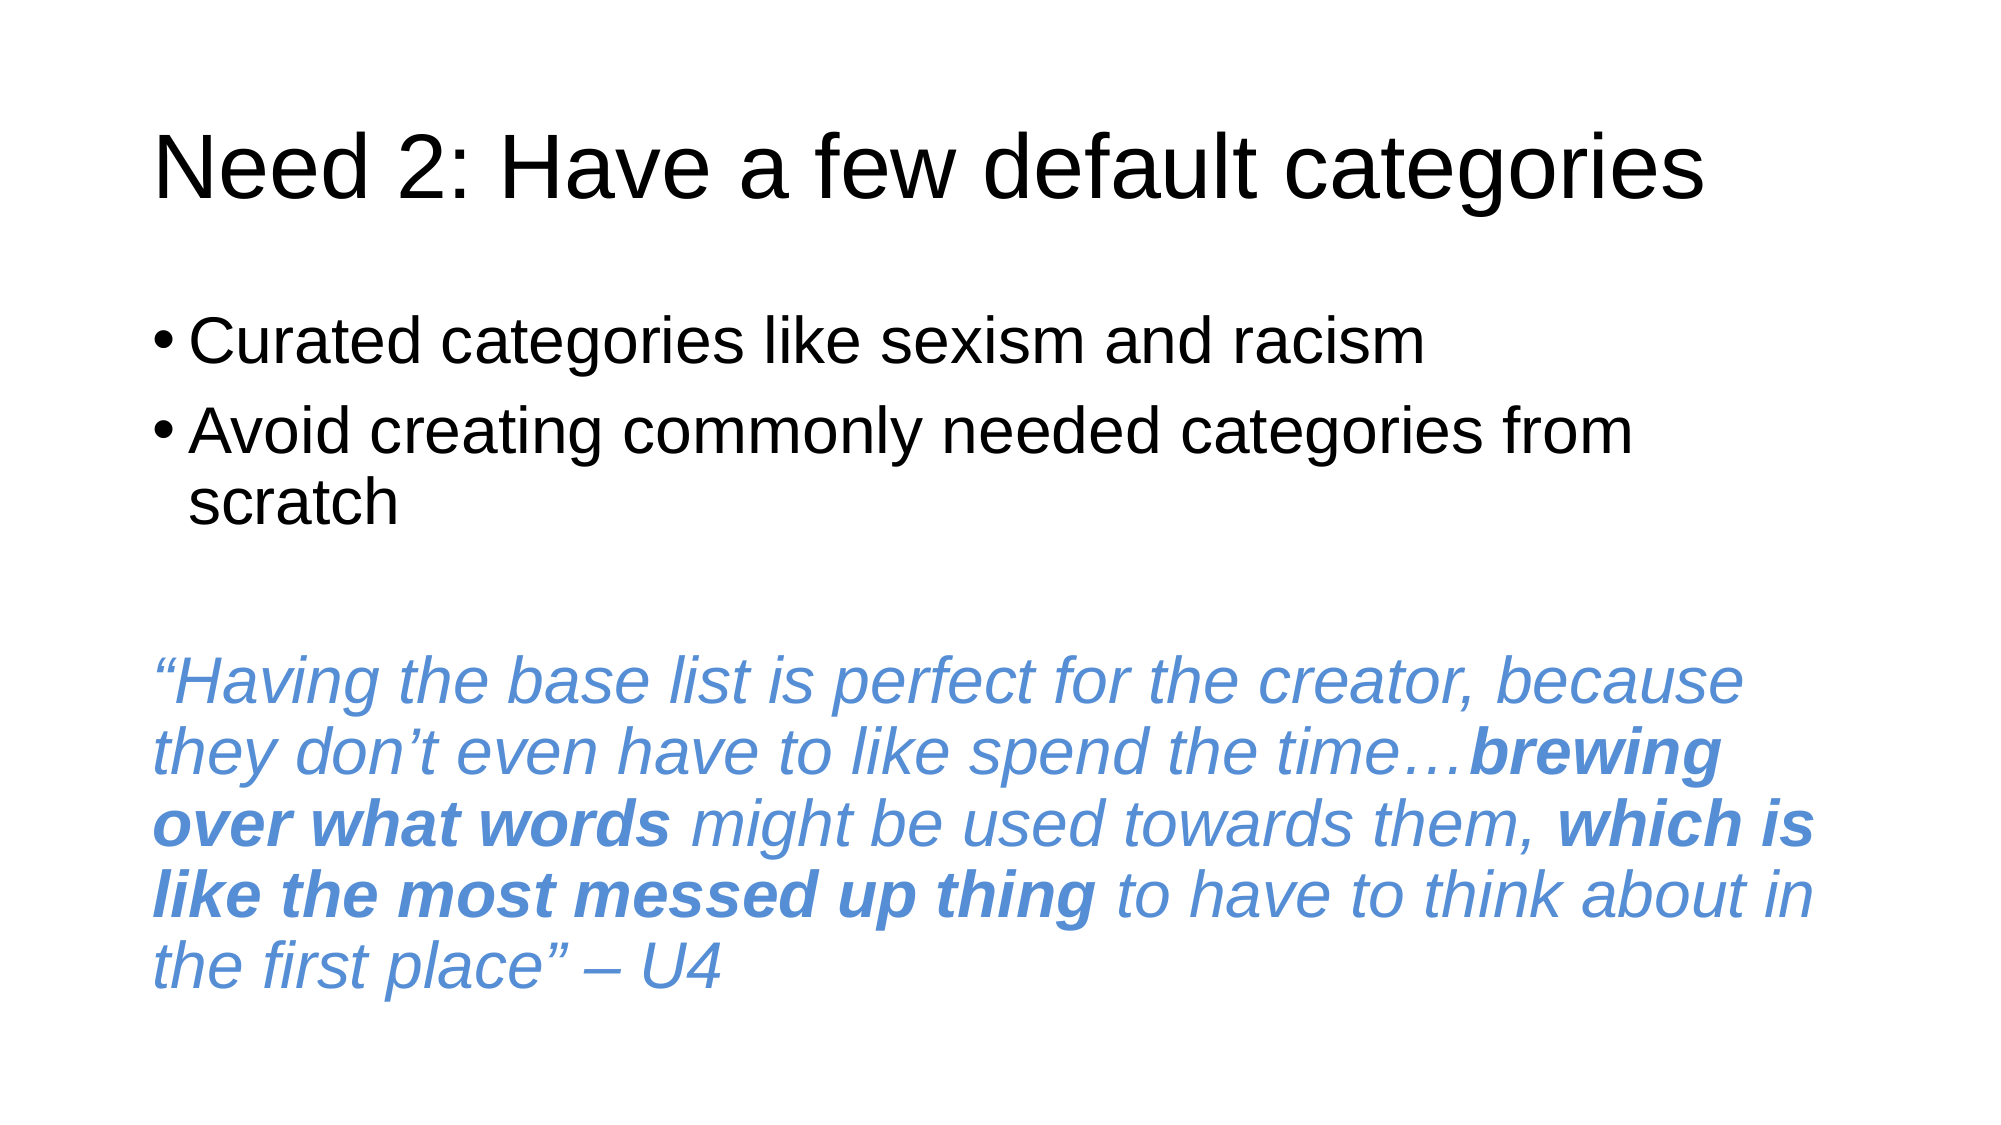

# Need 2: Have a few default categories
Curated categories like sexism and racism
Avoid creating commonly needed categories from scratch

“Having the base list is perfect for the creator, because they don’t even have to like spend the time…brewing over what words might be used towards them, which is like the most messed up thing to have to think about in the first place” – U4